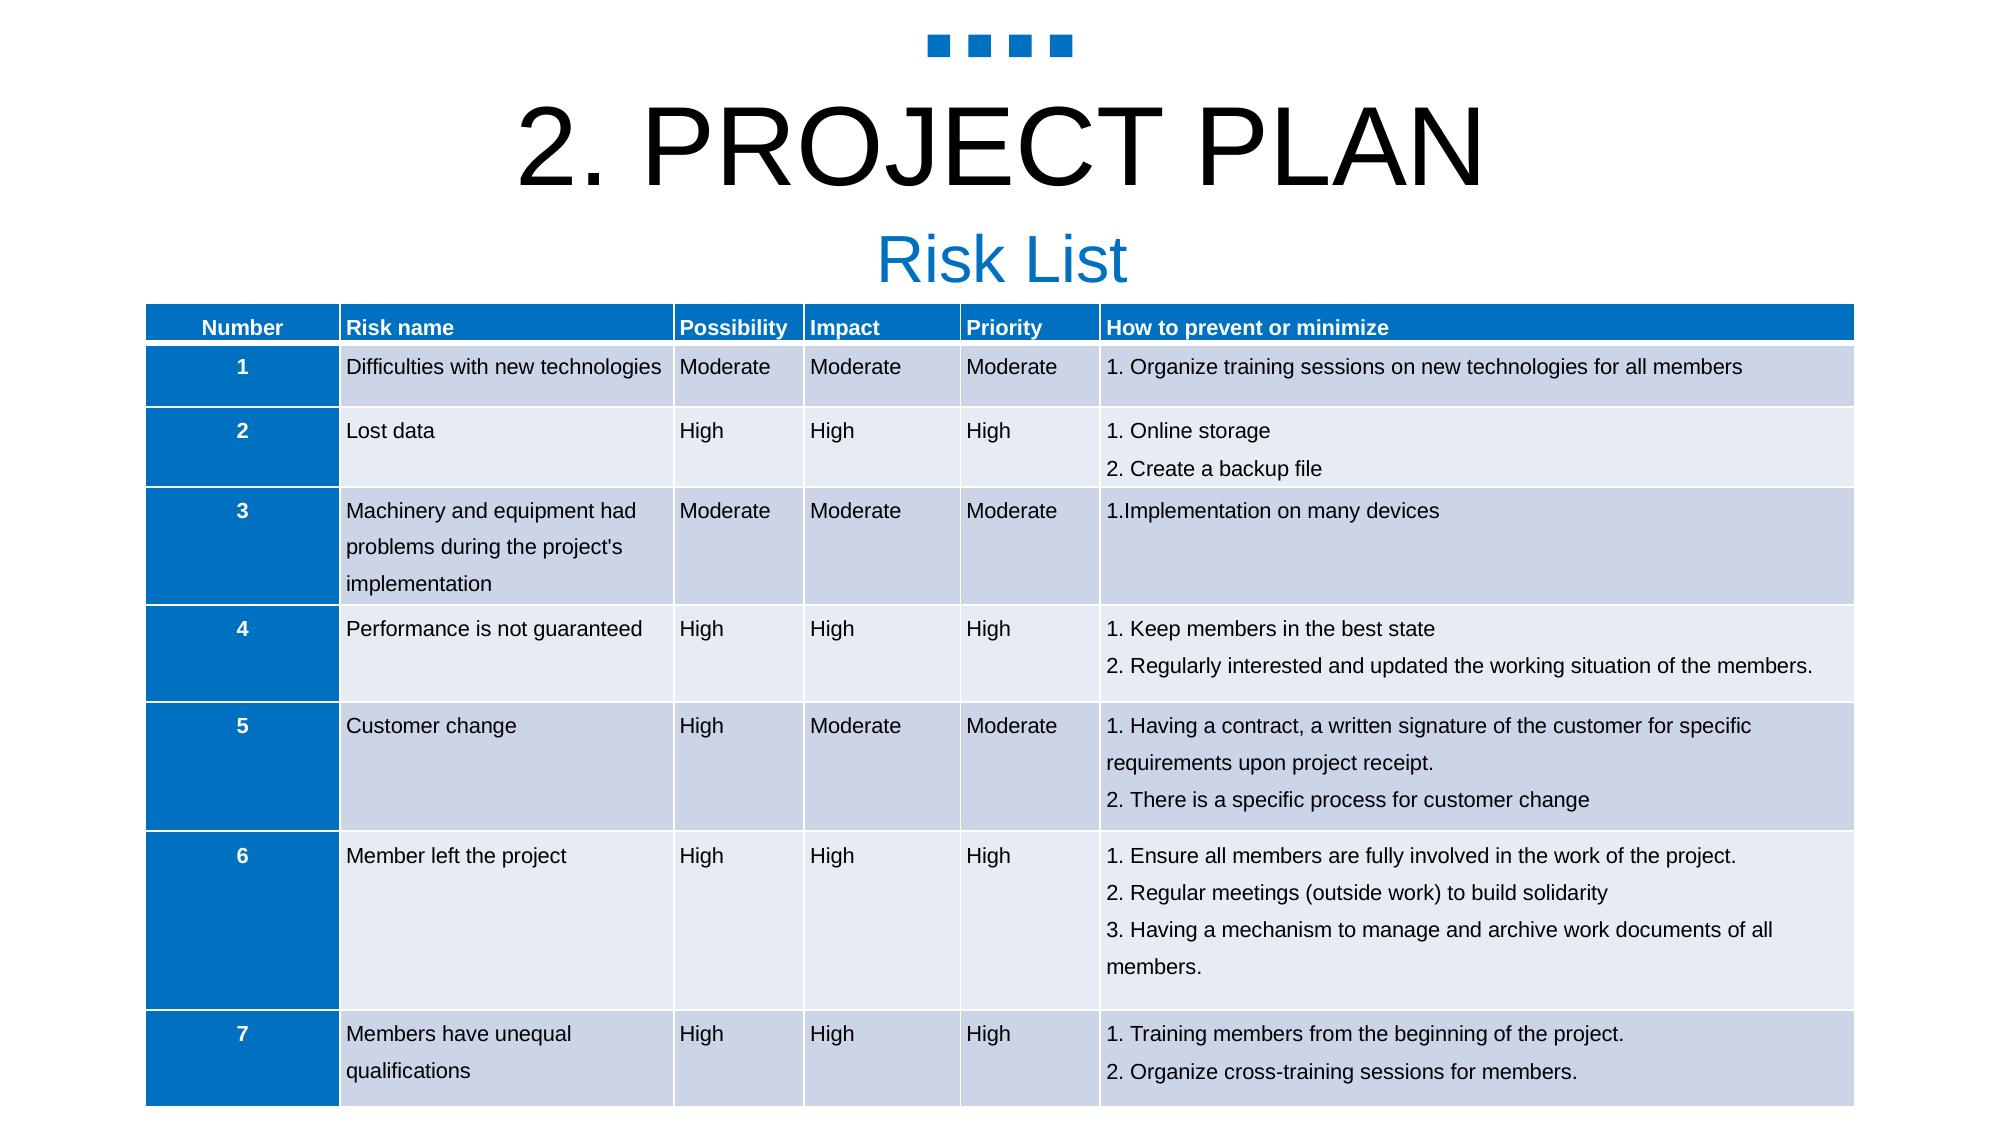

2. PROJECT PLAN
Risk List
| Number | Risk name | Possibility | Impact | Priority | How to prevent or minimize |
| --- | --- | --- | --- | --- | --- |
| 1 | Difficulties with new technologies | Moderate | Moderate | Moderate | 1. Organize training sessions on new technologies for all members |
| 2 | Lost data | High | High | High | 1. Online storage 2. Create a backup file |
| 3 | Machinery and equipment had problems during the project's implementation | Moderate | Moderate | Moderate | 1.Implementation on many devices |
| 4 | Performance is not guaranteed | High | High | High | 1. Keep members in the best state 2. Regularly interested and updated the working situation of the members. |
| 5 | Customer change | High | Moderate | Moderate | 1. Having a contract, a written signature of the customer for specific requirements upon project receipt. 2. There is a specific process for customer change |
| 6 | Member left the project | High | High | High | 1. Ensure all members are fully involved in the work of the project. 2. Regular meetings (outside work) to build solidarity 3. Having a mechanism to manage and archive work documents of all members. |
| 7 | Members have unequal qualifications | High | High | High | 1. Training members from the beginning of the project. 2. Organize cross-training sessions for members. |